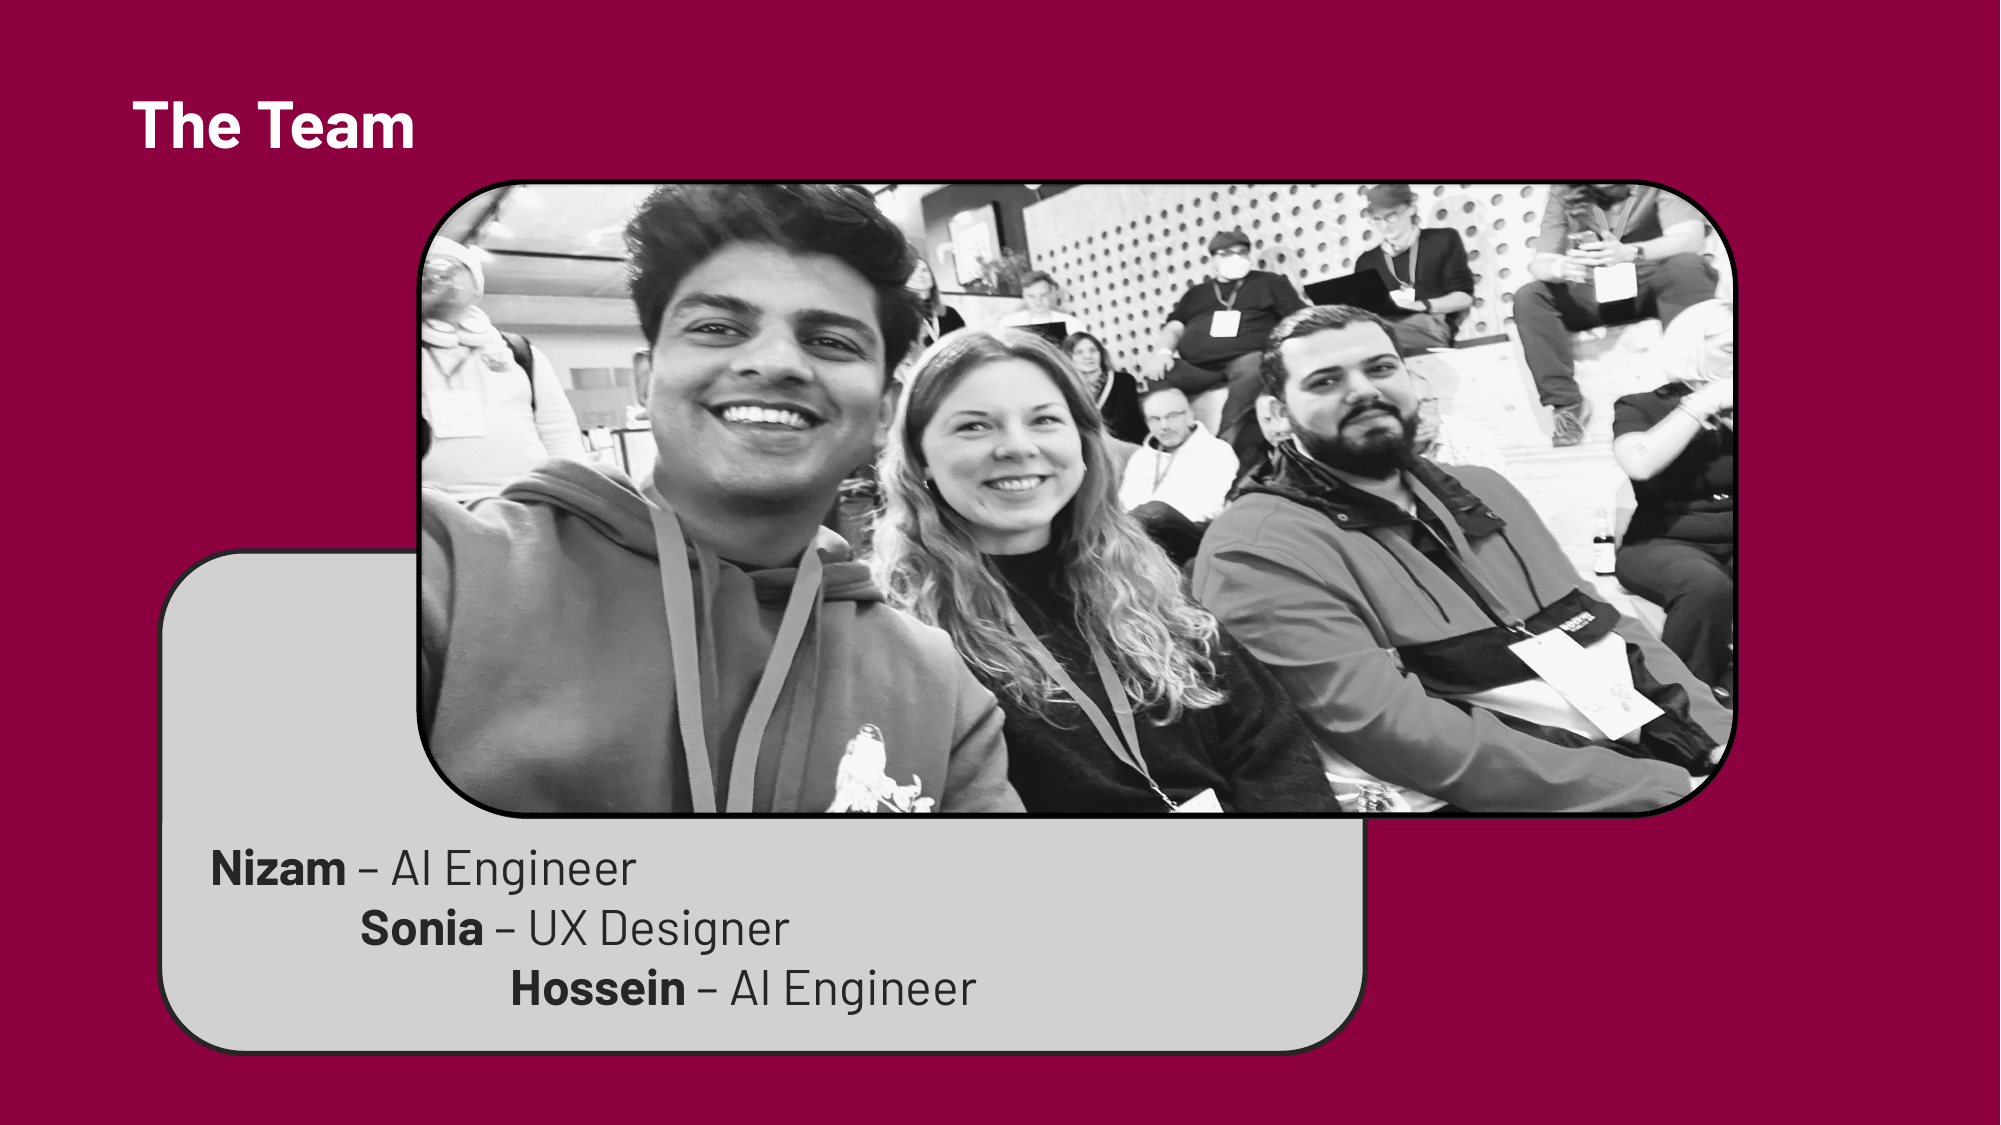

The Team

Nizam – AI Engineer
	Sonia – UX Designer
		Hossein – AI Engineer